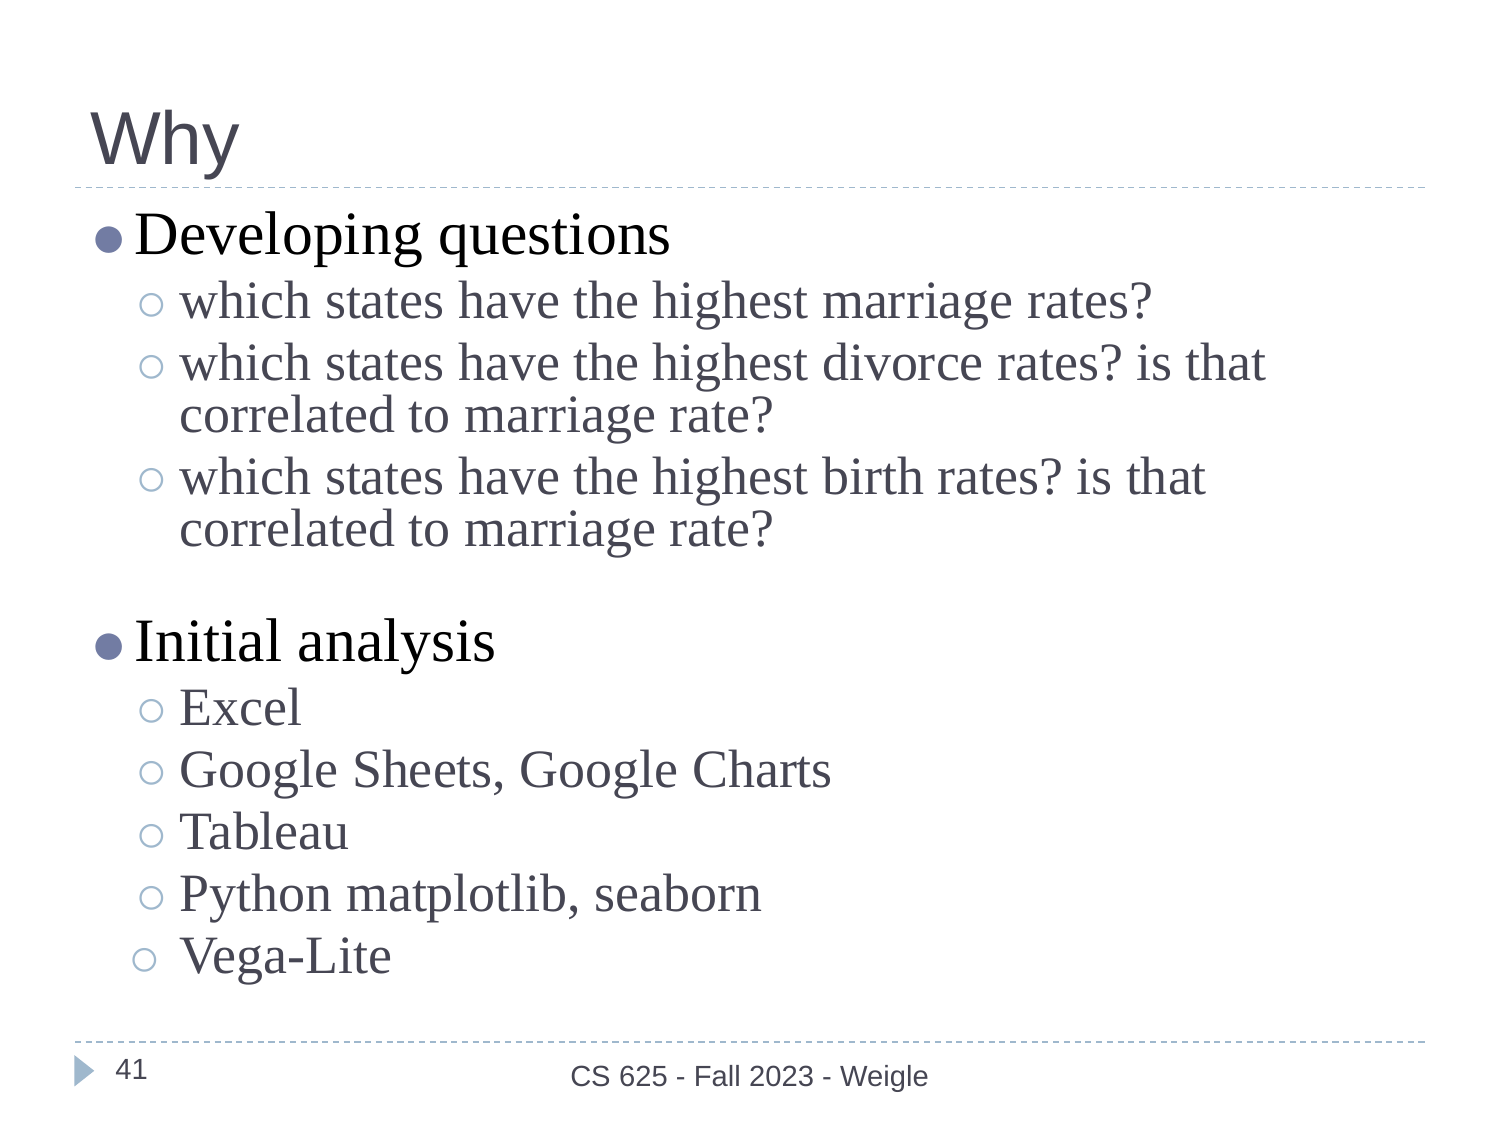

# Why
Developing questions
which states have the highest marriage rates?
which states have the highest divorce rates? is that correlated to marriage rate?
which states have the highest birth rates? is that correlated to marriage rate?

Initial analysis
Excel
Google Sheets, Google Charts
Tableau
Python matplotlib, seaborn
Vega-Lite
41